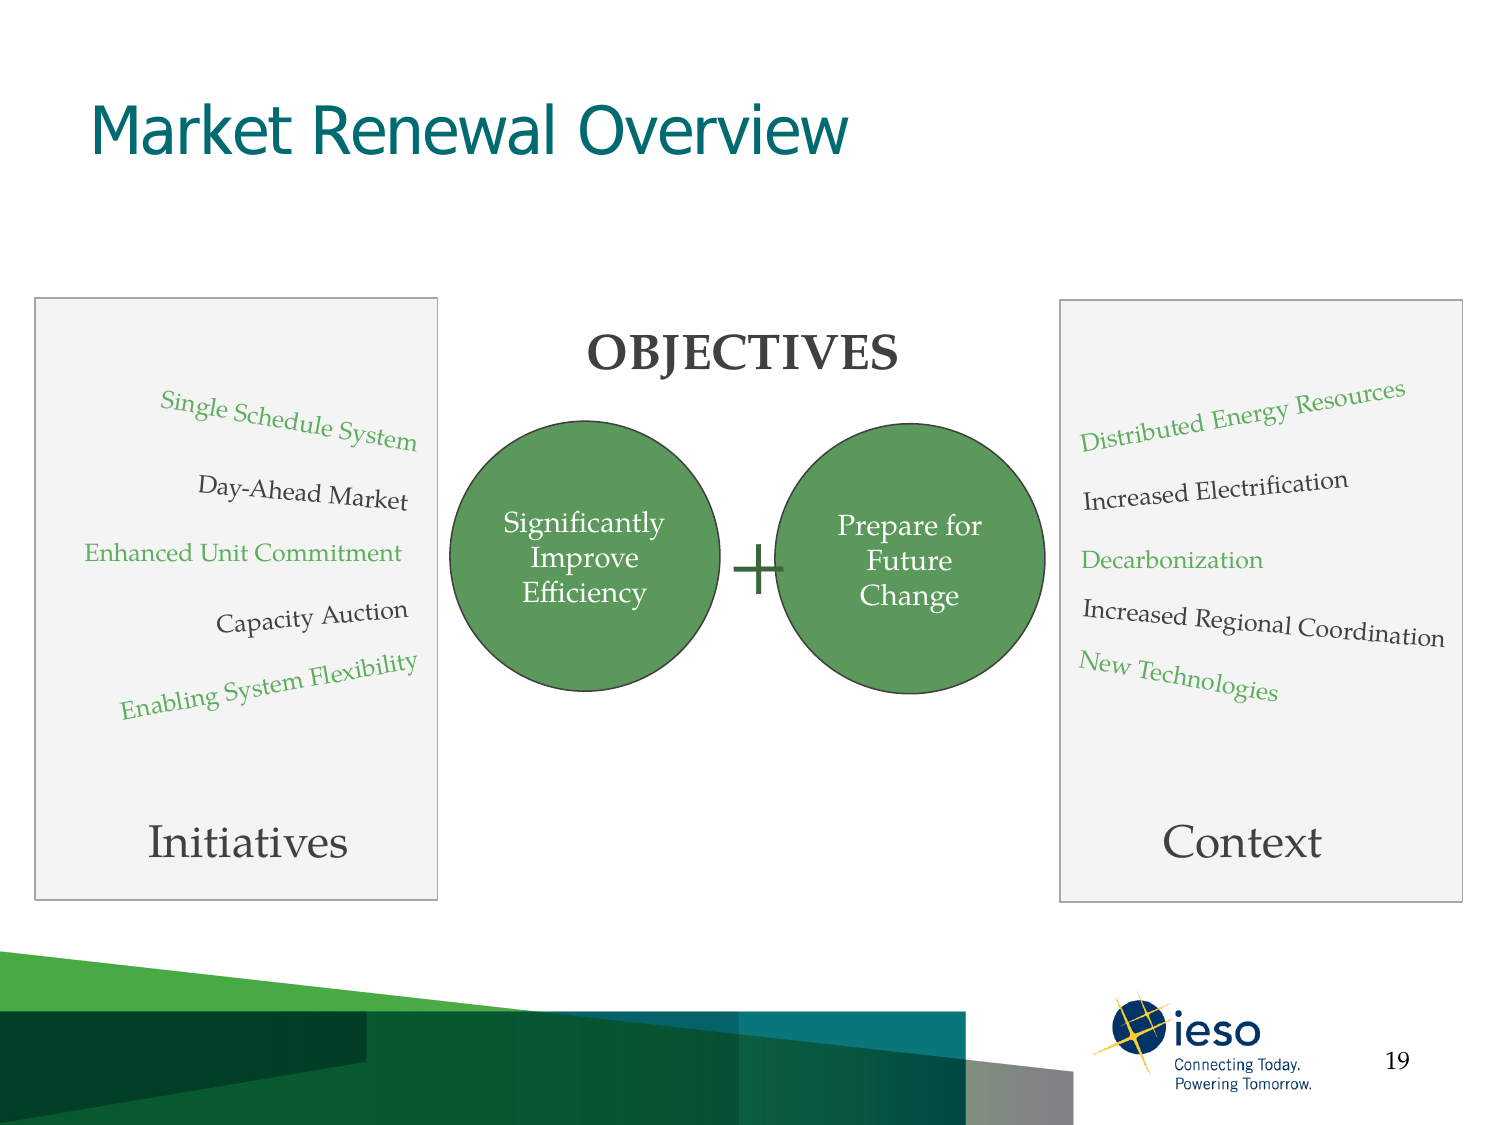

# Market Renewal Overview

OBJECTIVES
Distributed Energy Resources
Single Schedule System
Significantly Improve Efficiency
Prepare for Future Change
Day-Ahead Market
Increased Electrification
+
Enhanced Unit Commitment
Decarbonization
Capacity Auction
Increased Regional Coordination
Enabling System Flexibility
New Technologies
Initiatives
Context